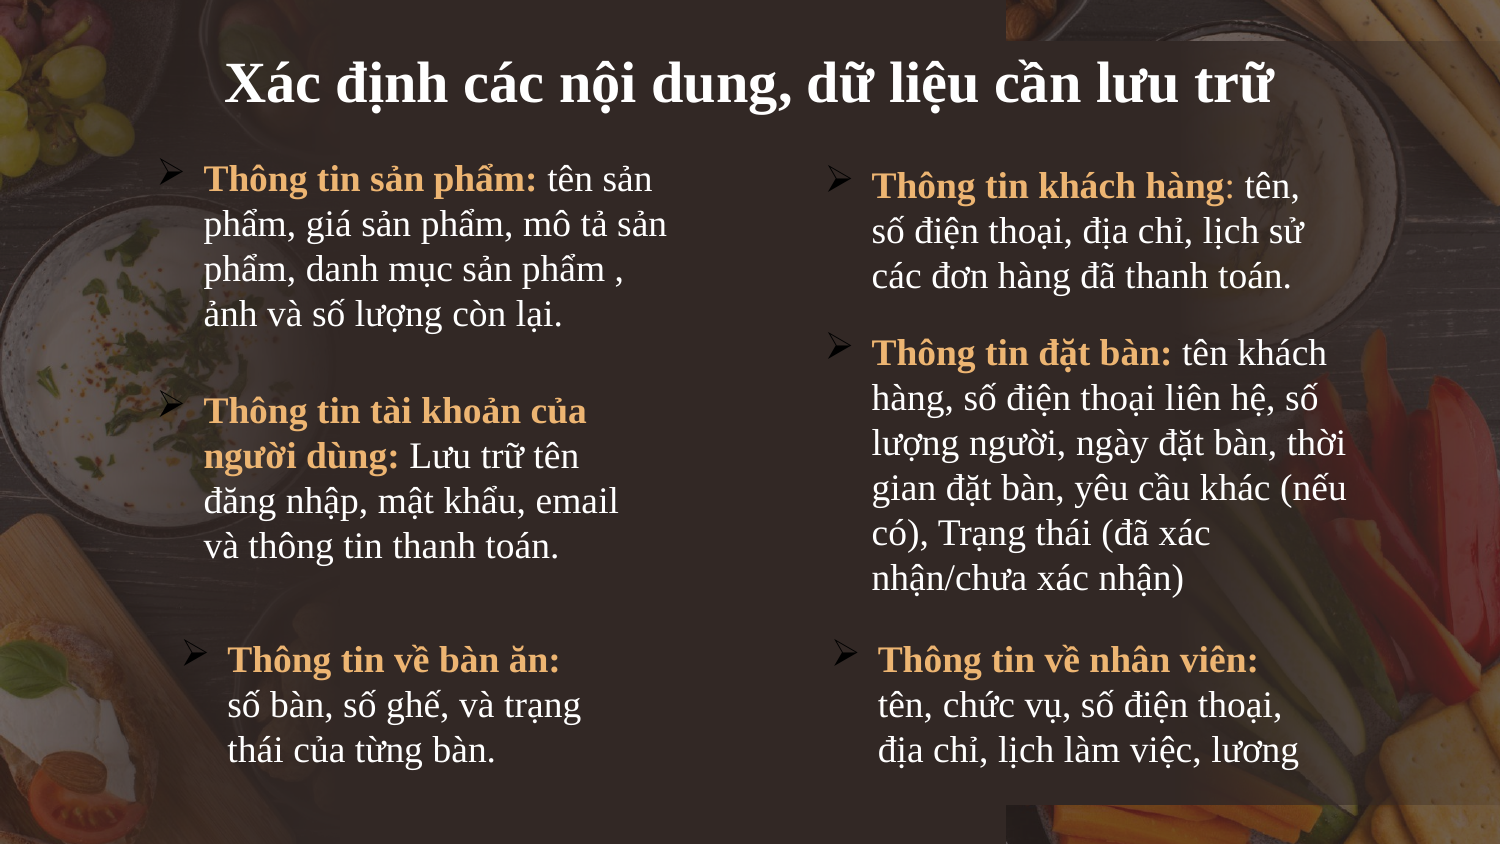

Xác định các nội dung, dữ liệu cần lưu trữ
Thông tin sản phẩm: tên sản phẩm, giá sản phẩm, mô tả sản phẩm, danh mục sản phẩm , ảnh và số lượng còn lại.

Thông tin khách hàng: tên, số điện thoại, địa chỉ, lịch sử các đơn hàng đã thanh toán.

Thông tin đặt bàn: tên khách hàng, số điện thoại liên hệ, số lượng người, ngày đặt bàn, thời gian đặt bàn, yêu cầu khác (nếu có), Trạng thái (đã xác nhận/chưa xác nhận)

Thông tin tài khoản của người dùng: Lưu trữ tên đăng nhập, mật khẩu, email và thông tin thanh toán.

Thông tin về bàn ăn: số bàn, số ghế, và trạng thái của từng bàn.

Thông tin về nhân viên: tên, chức vụ, số điện thoại, địa chỉ, lịch làm việc, lương